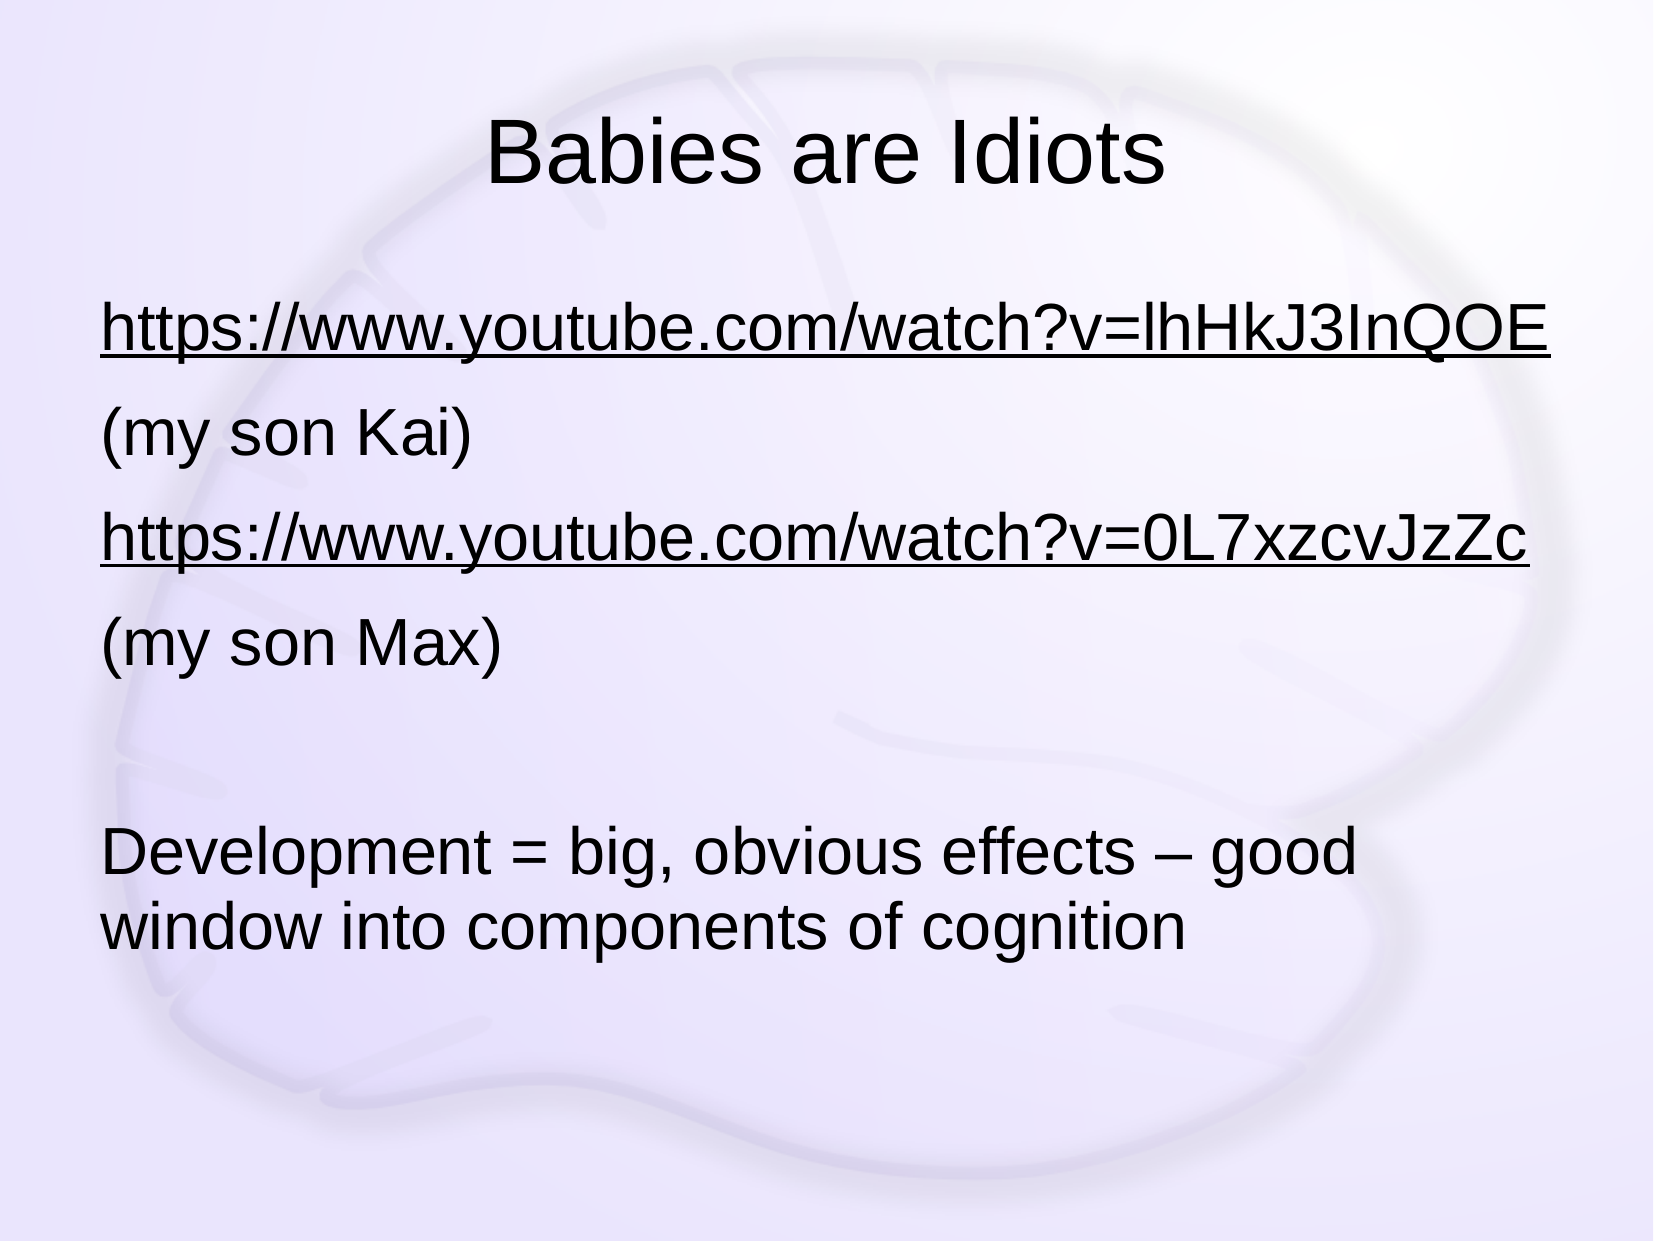

# Babies are Idiots
https://www.youtube.com/watch?v=lhHkJ3InQOE
(my son Kai)
https://www.youtube.com/watch?v=0L7xzcvJzZc
(my son Max)

Development = big, obvious effects – good window into components of cognition